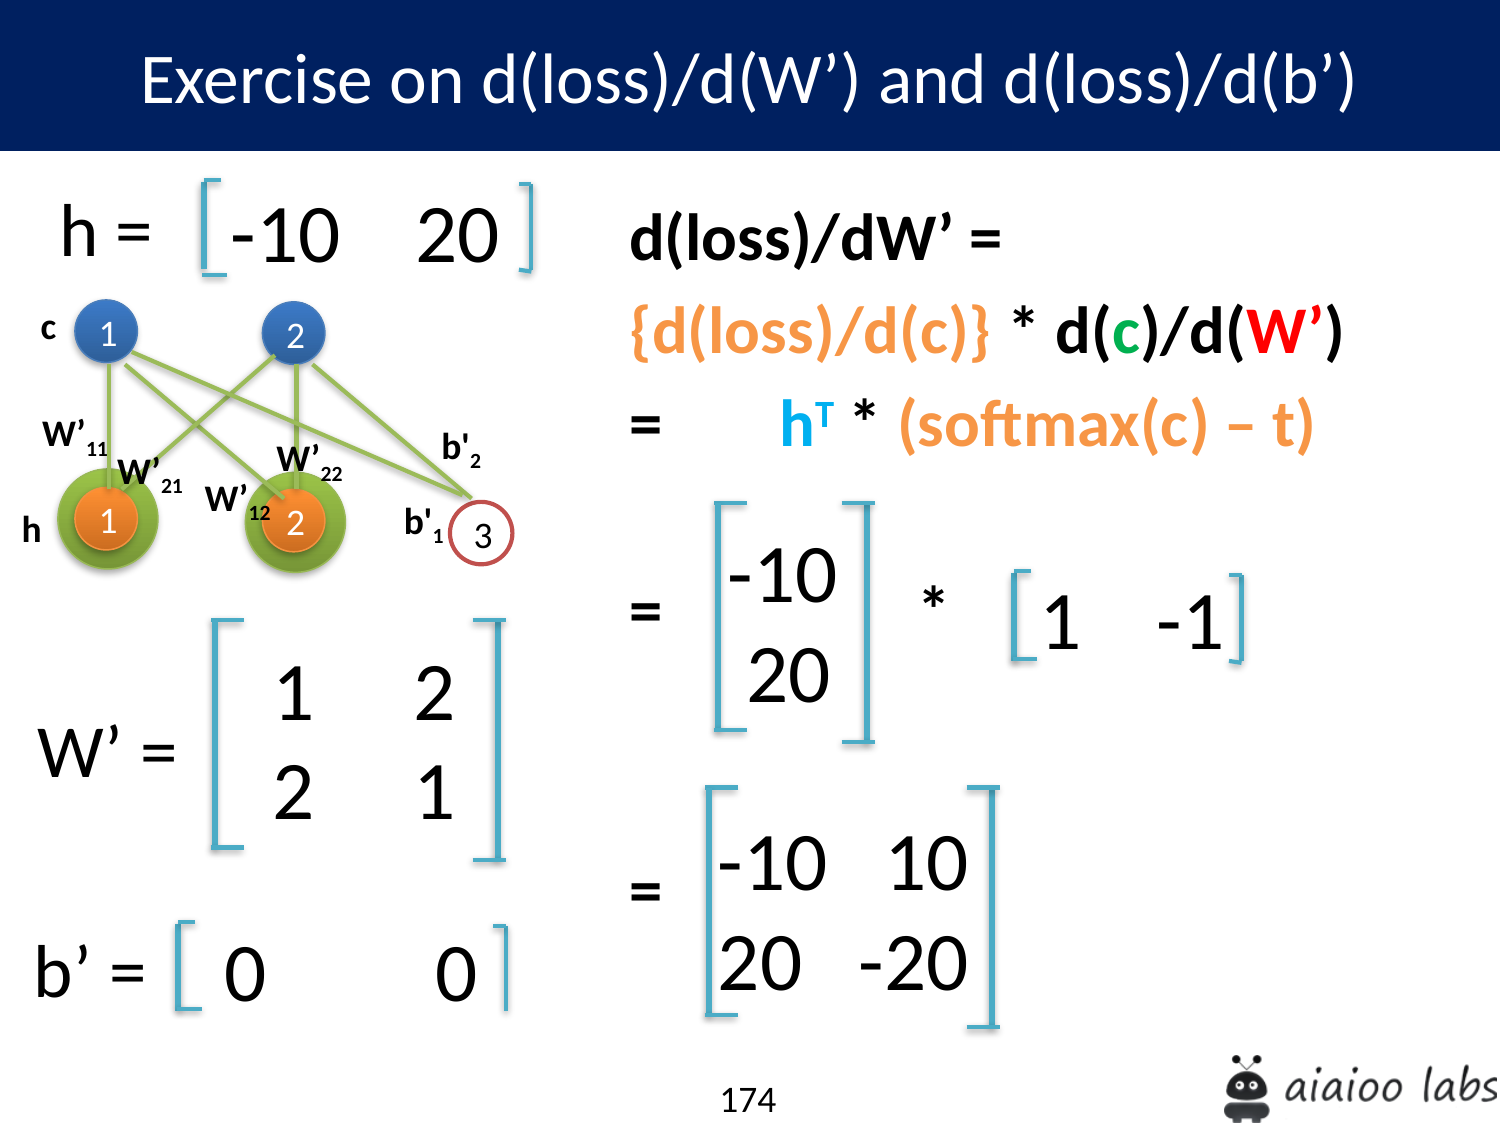

Exercise on d(loss)/d(W’) and d(loss)/d(b’)
-10    20
h =
	d(loss)/dW’ =
	{d(loss)/d(c)} * d(c)/d(W’)
	= 	hT * (softmax(c) – t)

	=                 *

	=
c
1
2
W’11
b'2
W’22
W’21
W’12

1
2
b'1
h
3
-10
 20
1    -1
 2
 1
W’ =
-10   10
20   -20
 0         0
b’ =